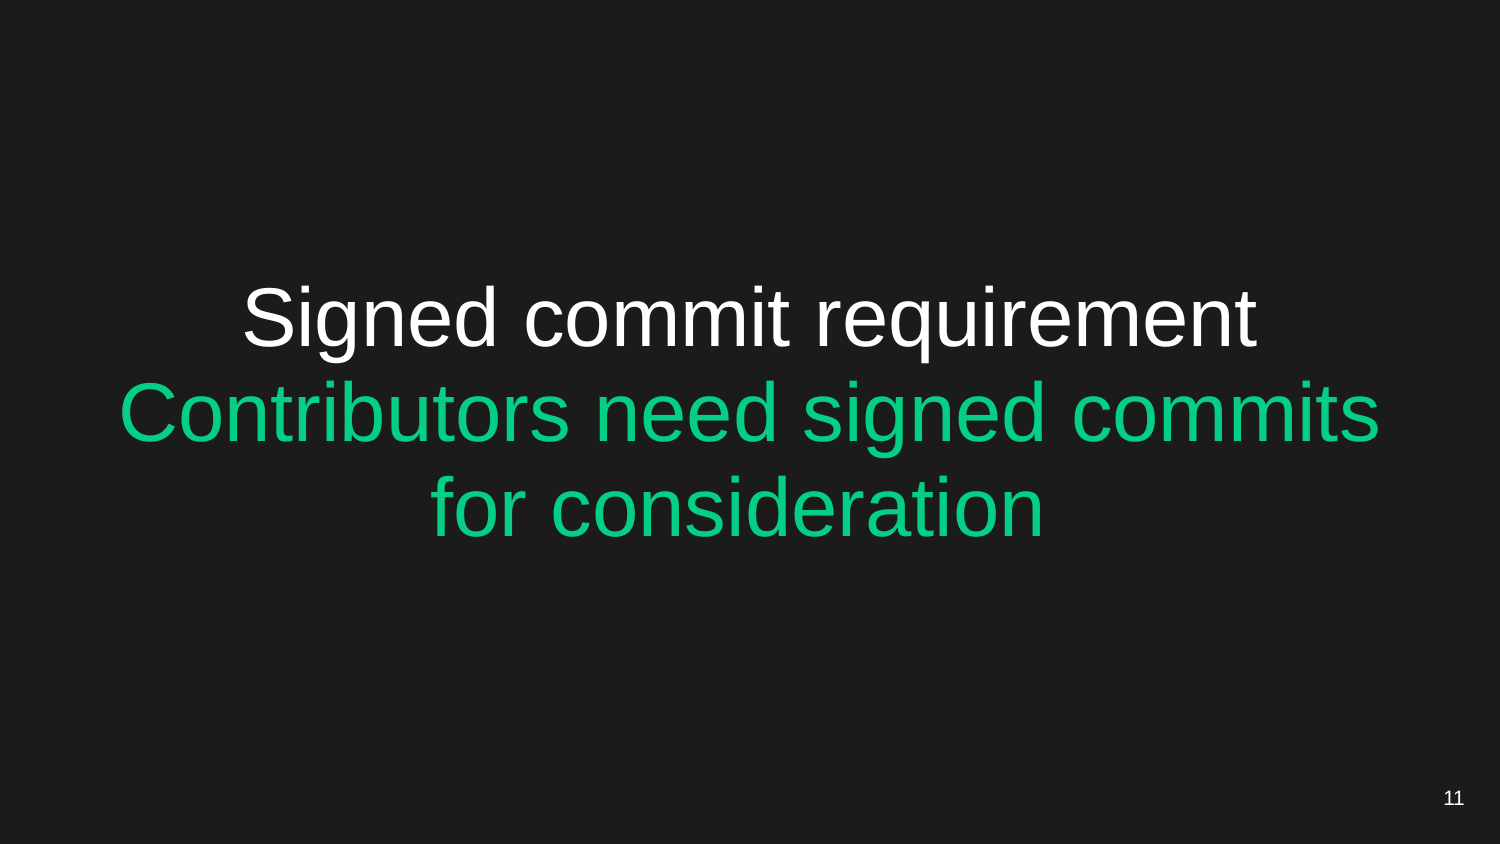

# Signed commit requirement
Contributors need signed commits for consideration
11